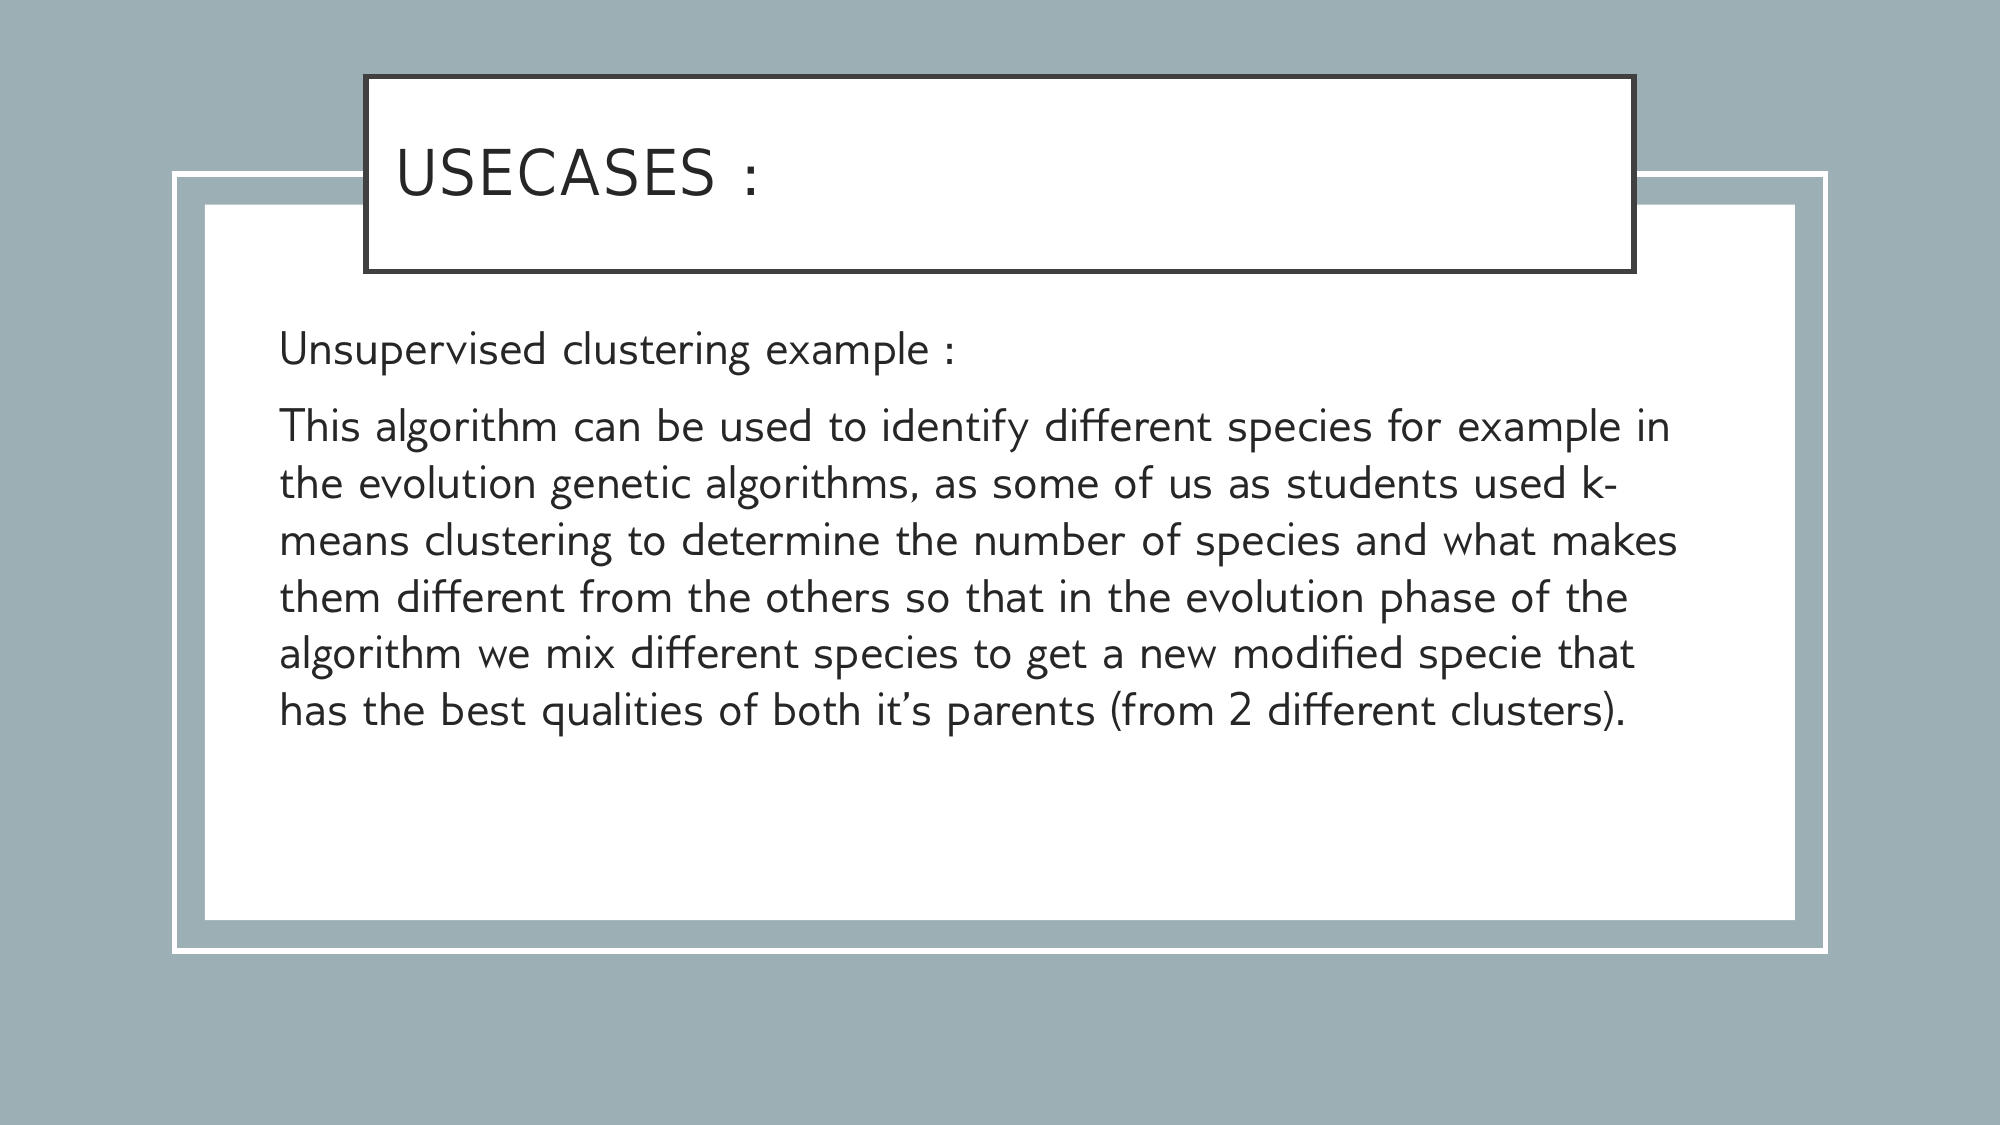

# USECASES :

Unsupervised clustering example :
This algorithm can be used to identify different species for example in the evolution genetic algorithms, as some of us as students used k-means clustering to determine the number of species and what makes them different from the others so that in the evolution phase of the algorithm we mix different species to get a new modified specie that has the best qualities of both it’s parents (from 2 different clusters).